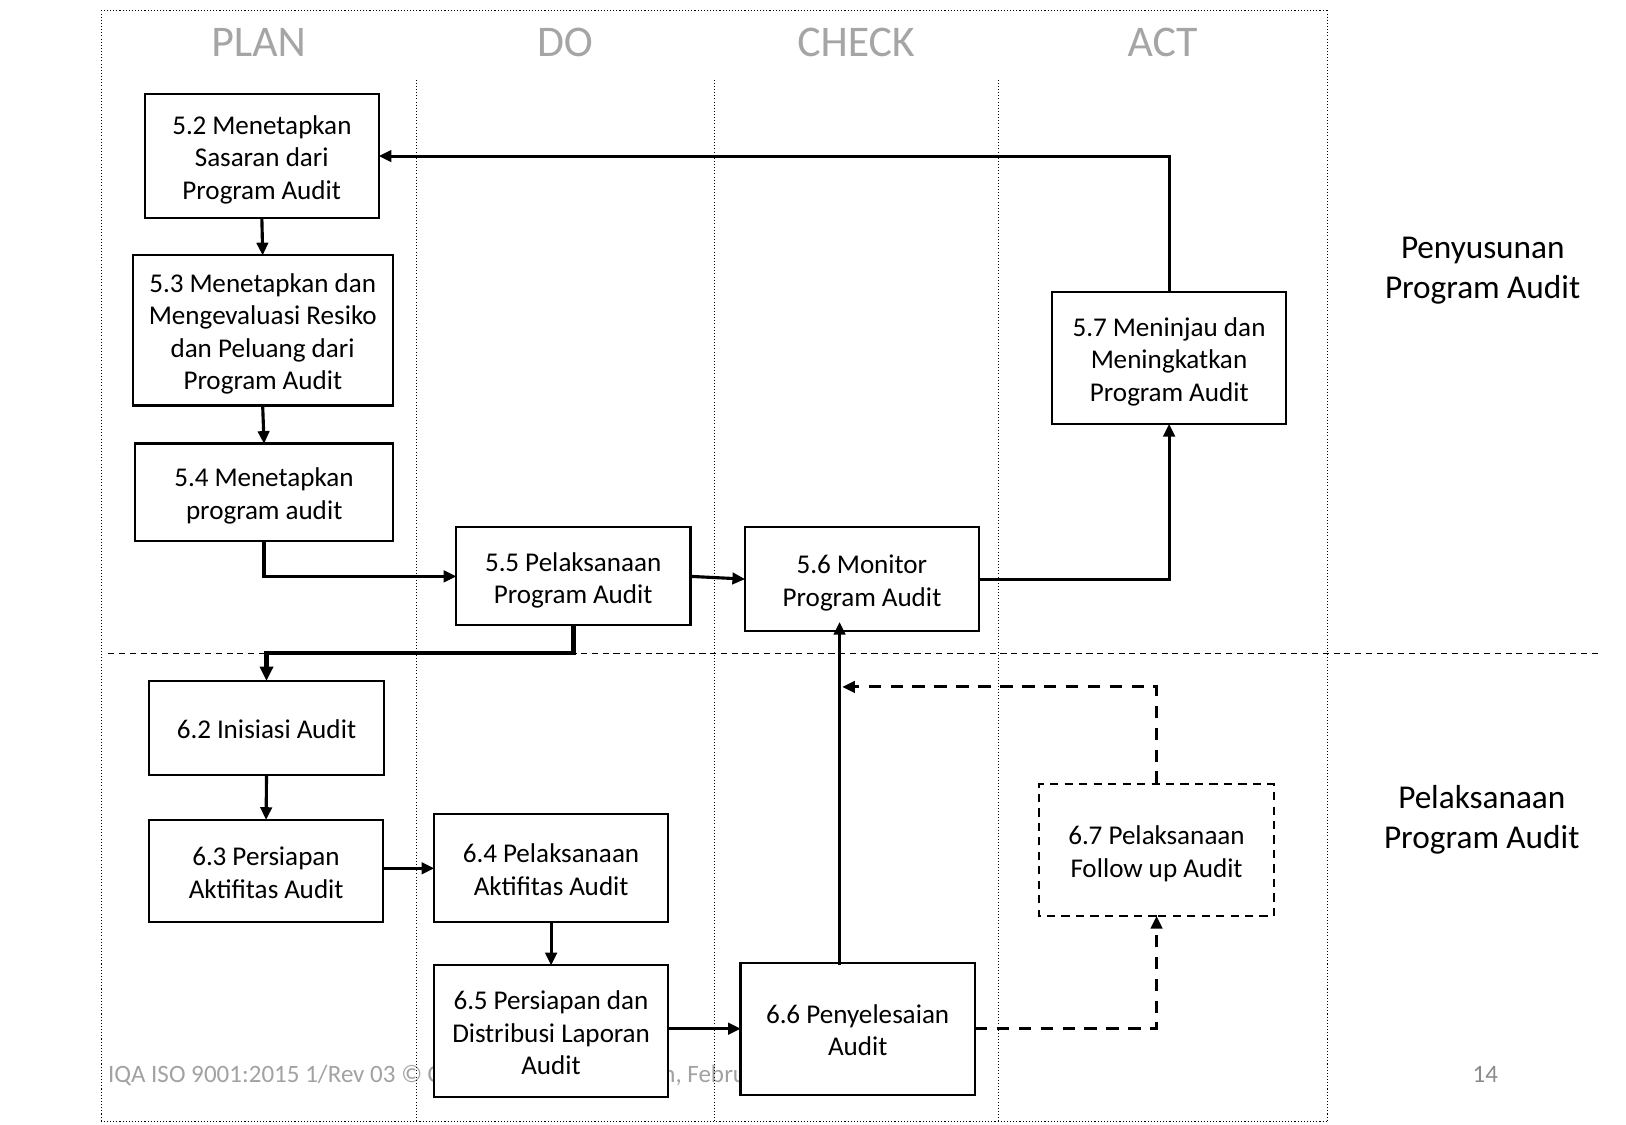

| PLAN | DO | CHECK | ACT |
| --- | --- | --- | --- |
|  |  |  |  |
5.2 Menetapkan Sasaran dari Program Audit
Penyusunan Program Audit
5.3 Menetapkan dan Mengevaluasi Resiko dan Peluang dari Program Audit
5.7 Meninjau dan Meningkatkan Program Audit
5.4 Menetapkan program audit
5.5 Pelaksanaan Program Audit
5.6 Monitor Program Audit
6.2 Inisiasi Audit
Pelaksanaan Program Audit
6.7 Pelaksanaan Follow up Audit
6.4 Pelaksanaan Aktifitas Audit
6.3 Persiapan Aktifitas Audit
6.6 Penyelesaian Audit
6.5 Persiapan dan Distribusi Laporan Audit
IQA ISO 9001:2015 1/Rev 03 © Copyright Sentral Sistem, Februari 2019
14